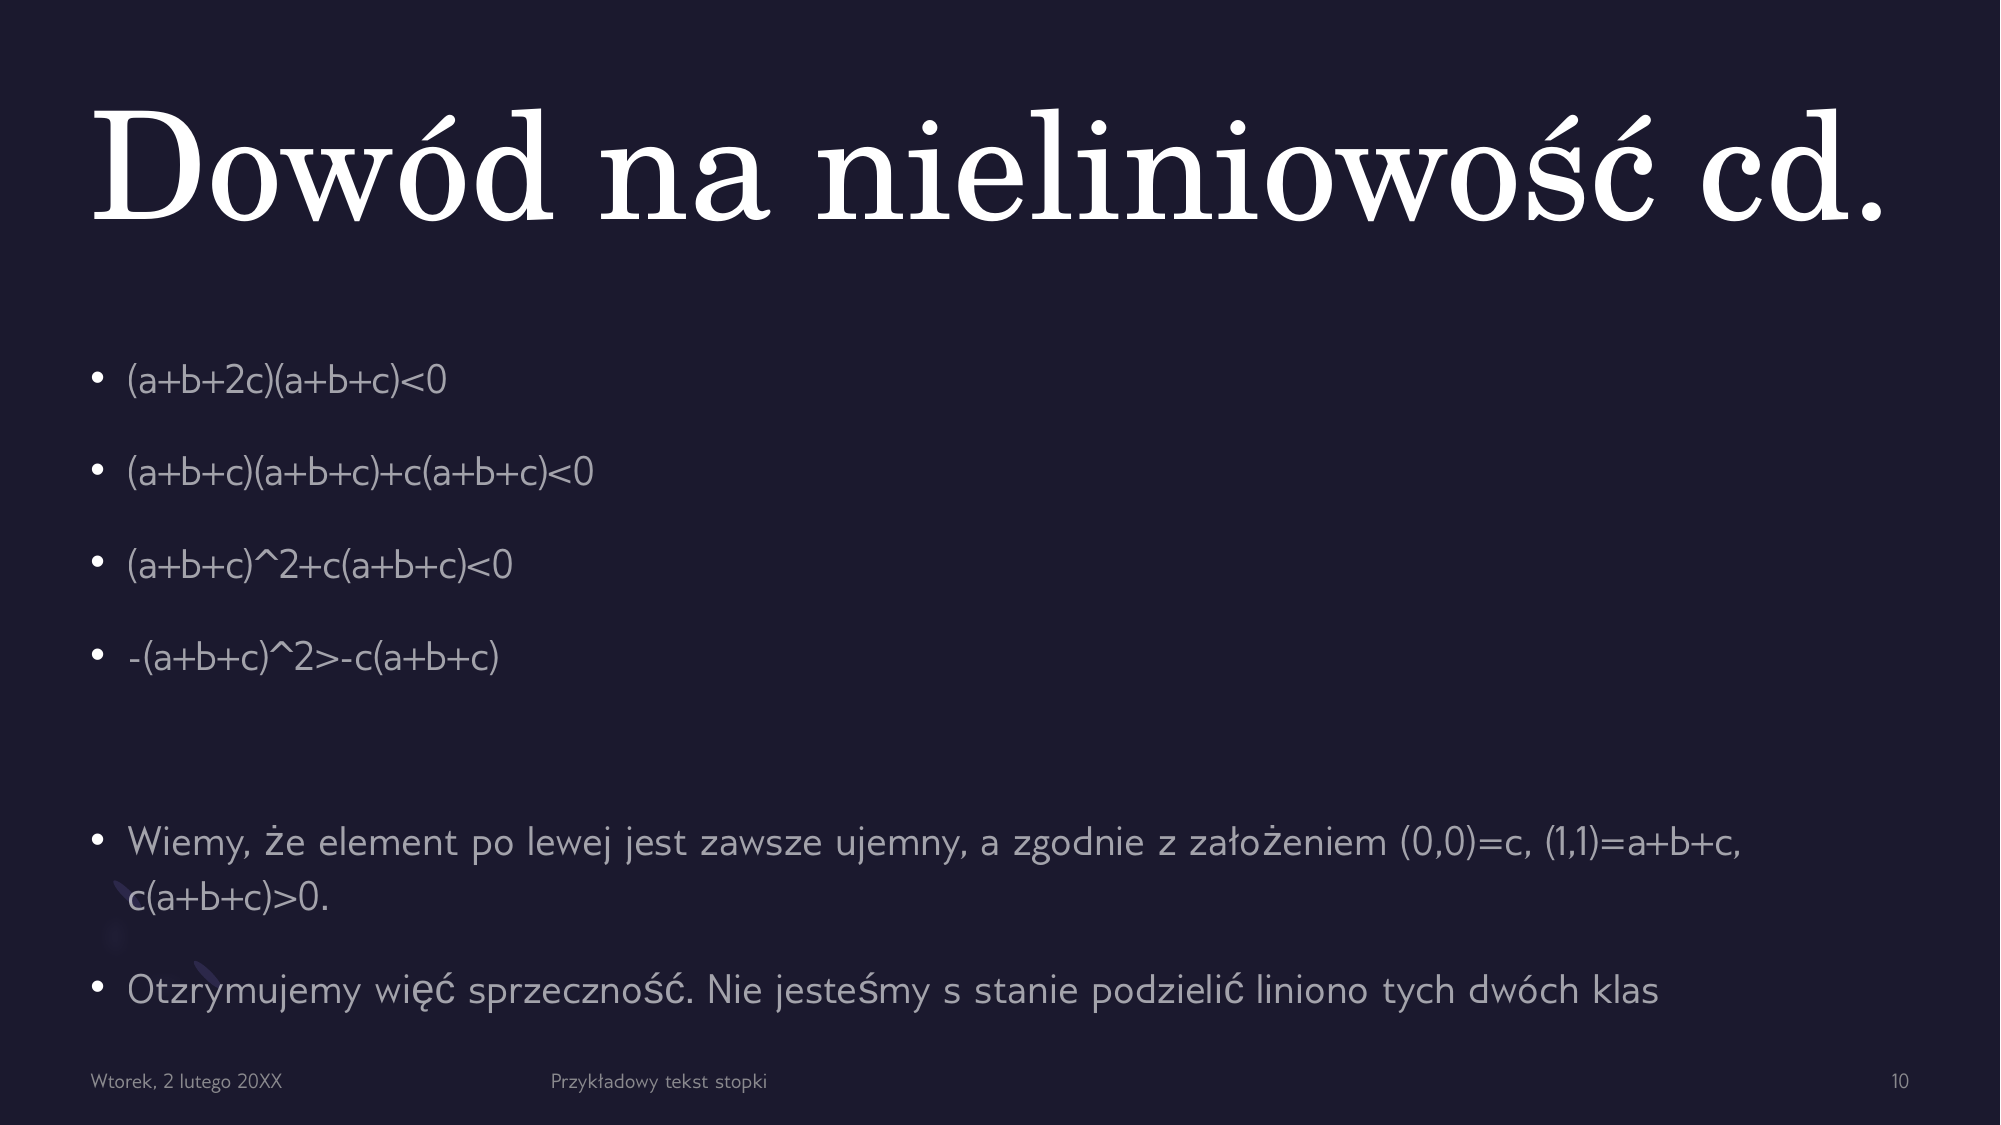

# Dowód na nieliniowość cd.
(a+b+2c)(a+b+c)<0
(a+b+c)(a+b+c)+c(a+b+c)<0
(a+b+c)^2+c(a+b+c)<0
-(a+b+c)^2>-c(a+b+c)

Wiemy, że element po lewej jest zawsze ujemny, a zgodnie z założeniem (0,0)=c, (1,1)=a+b+c, c(a+b+c)>0.
Otzrymujemy więć sprzeczność. Nie jesteśmy s stanie podzielić liniono tych dwóch klas
Wtorek, 2 lutego 20XX
Przykładowy tekst stopki
10